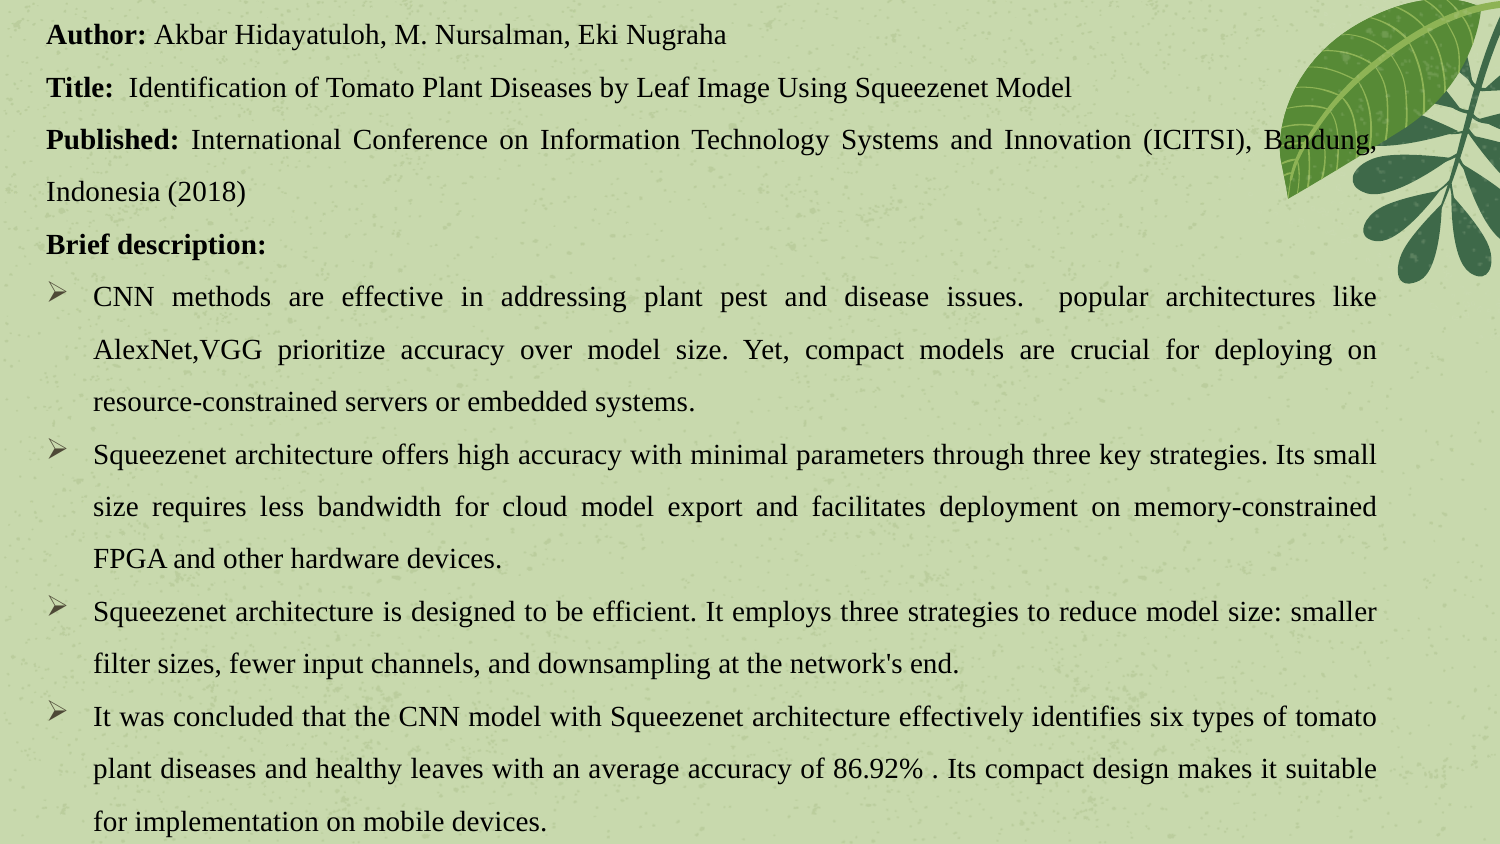

Author: Akbar Hidayatuloh, M. Nursalman, Eki Nugraha
Title:  Identification of Tomato Plant Diseases by Leaf Image Using Squeezenet Model
Published: International Conference on Information Technology Systems and Innovation (ICITSI), Bandung, Indonesia (2018)
Brief description:
CNN methods are effective in addressing plant pest and disease issues.  popular architectures like AlexNet,VGG prioritize accuracy over model size. Yet, compact models are crucial for deploying on resource-constrained servers or embedded systems.
Squeezenet architecture offers high accuracy with minimal parameters through three key strategies. Its small size requires less bandwidth for cloud model export and facilitates deployment on memory-constrained FPGA and other hardware devices.
Squeezenet architecture is designed to be efficient. It employs three strategies to reduce model size: smaller filter sizes, fewer input channels, and downsampling at the network's end.
It was concluded that the CNN model with Squeezenet architecture effectively identifies six types of tomato plant diseases and healthy leaves with an average accuracy of 86.92% . Its compact design makes it suitable for implementation on mobile devices.